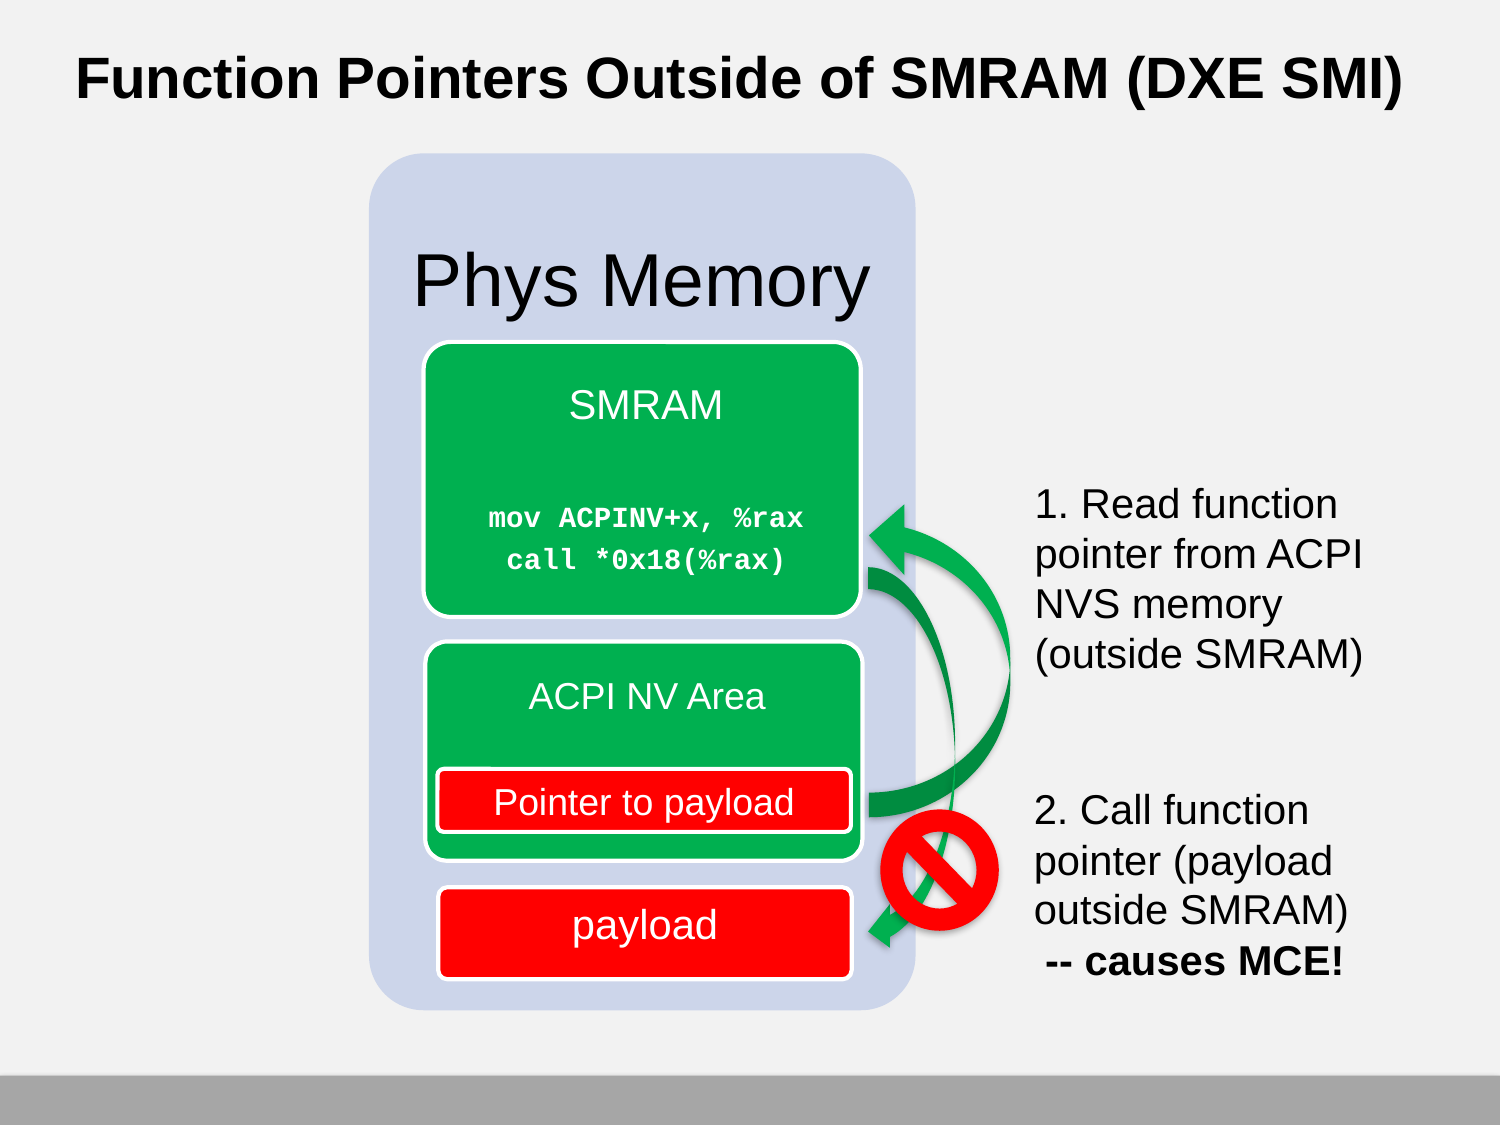

# Function Pointers Outside of SMRAM (DXE SMI)
Phys Memory
SMRAM

mov ACPINV+x, %rax
call *0x18(%rax)
ACPI NV Area

1. Read function pointer from ACPI NVS memory (outside SMRAM)

Pointer to payload
2. Call function pointer (payload outside SMRAM)
 -- causes MCE!

payload